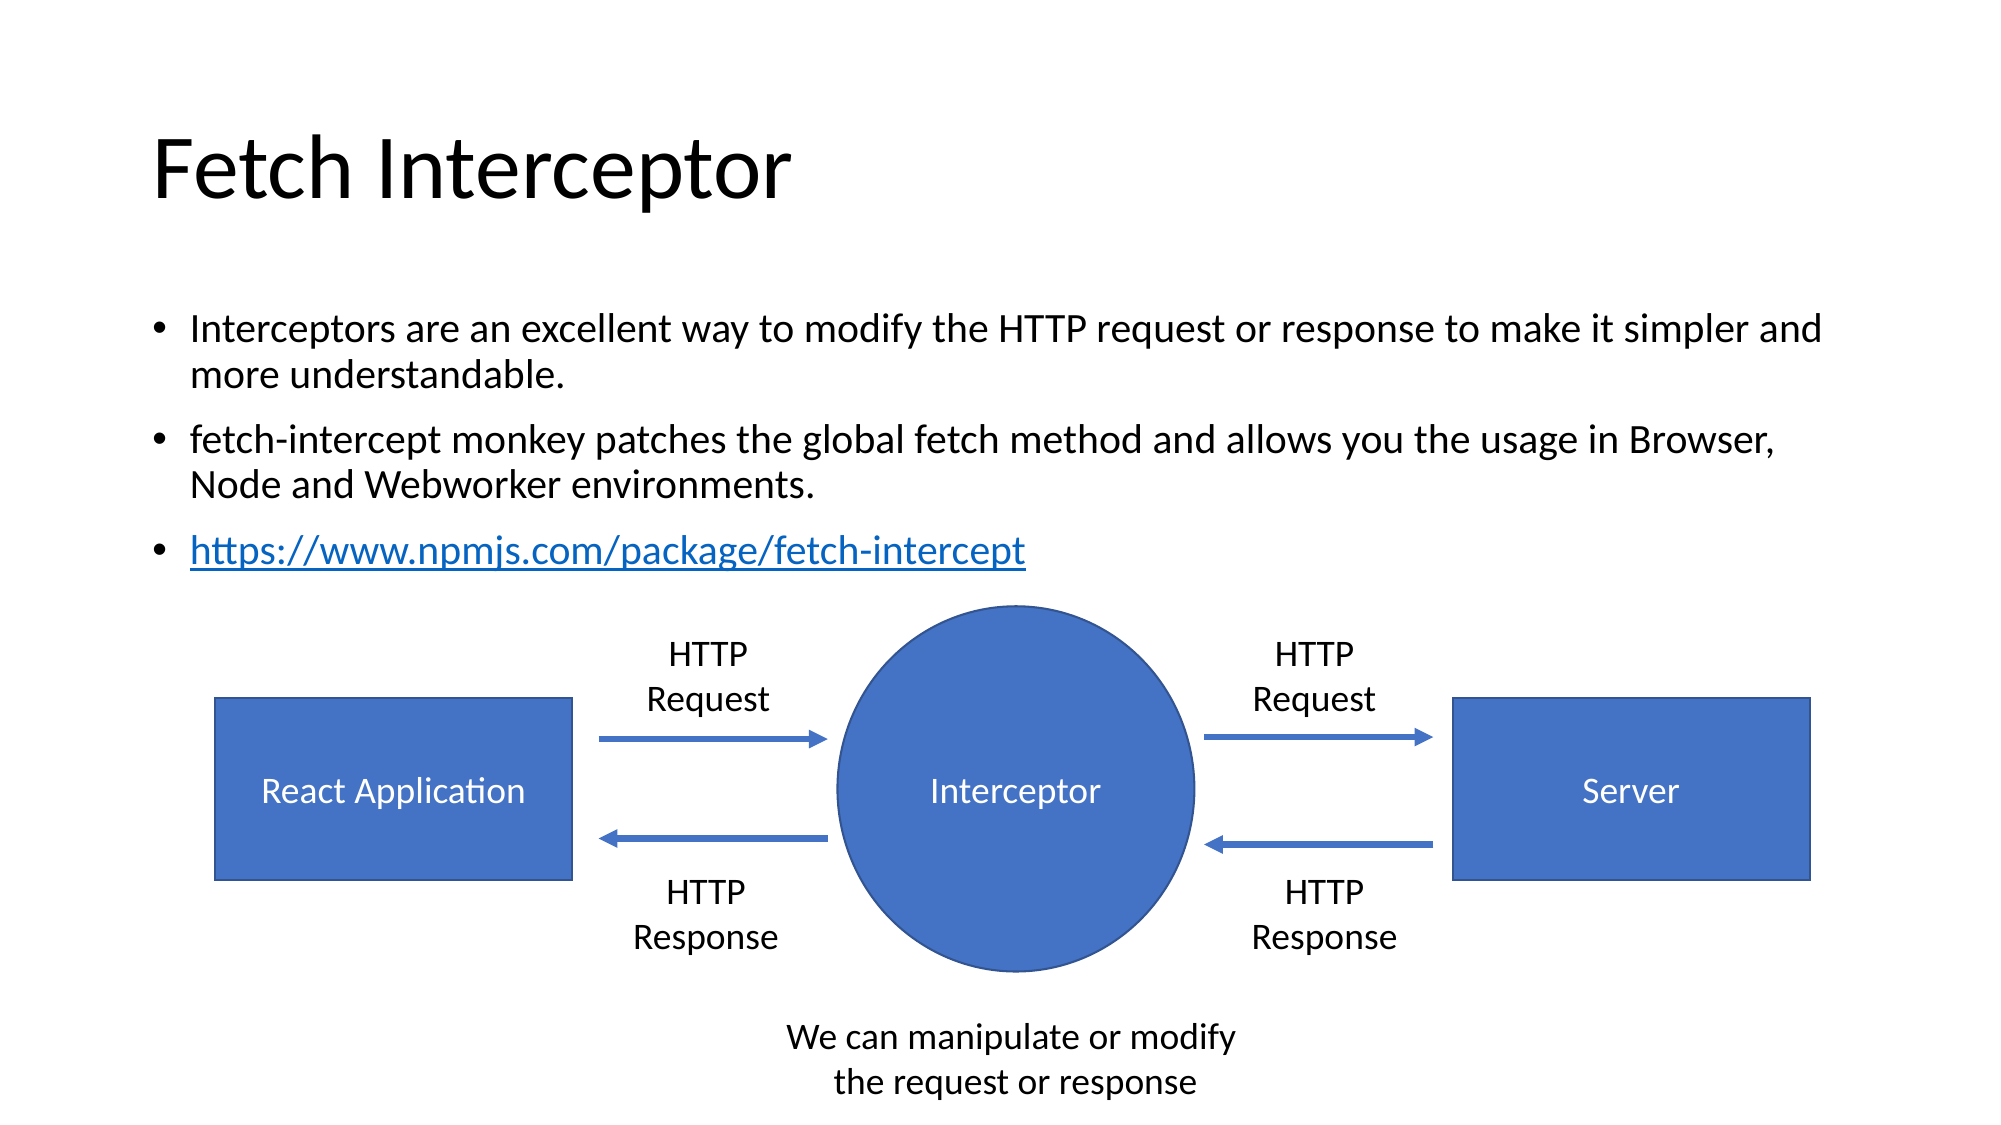

# Fetch Interceptor
Interceptors are an excellent way to modify the HTTP request or response to make it simpler and more understandable.
fetch-intercept monkey patches the global fetch method and allows you the usage in Browser, Node and Webworker environments.
https://www.npmjs.com/package/fetch-intercept
Interceptor
HTTP
Request
HTTP
Request
Server
React Application
HTTP
Response
HTTP
Response
We can manipulate or modify
the request or response